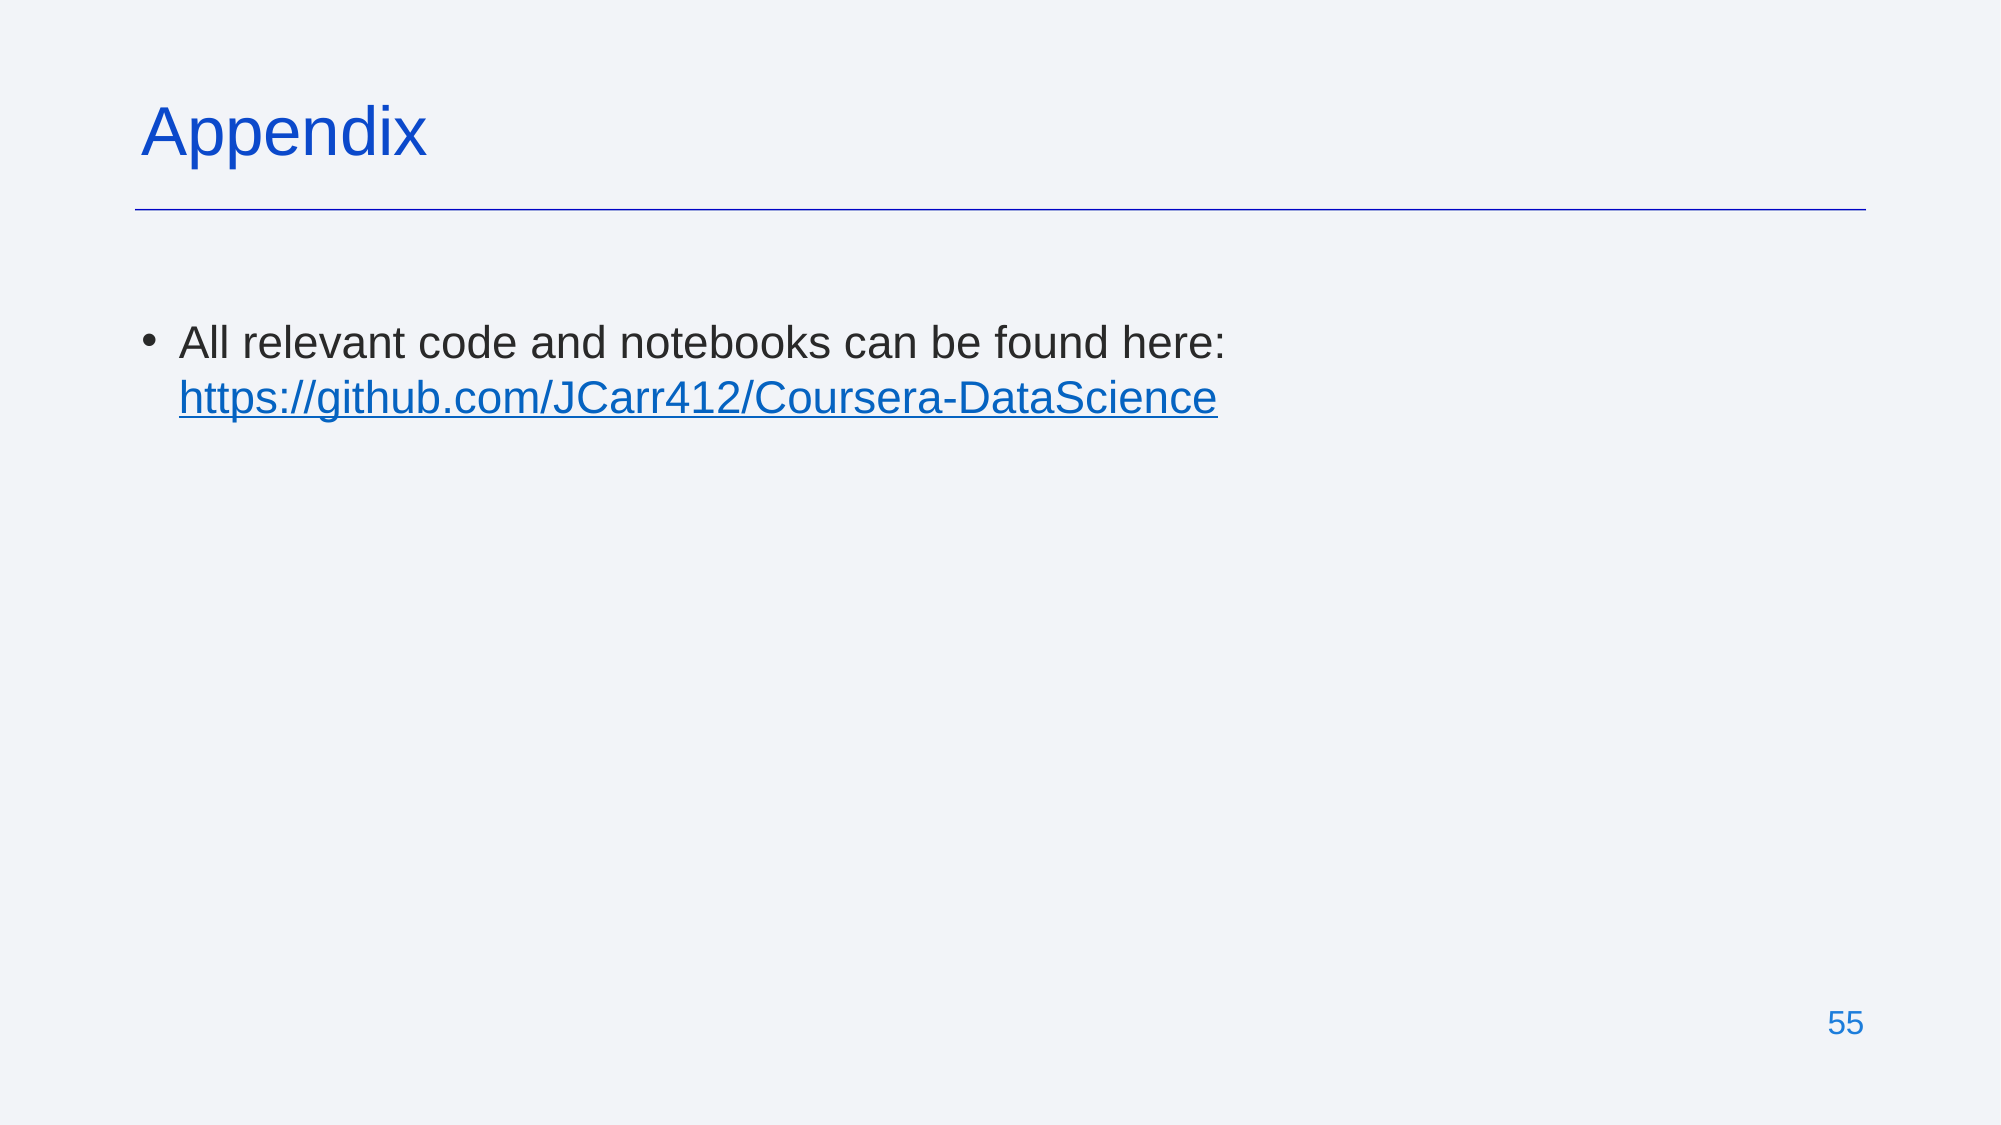

Appendix
All relevant code and notebooks can be found here: https://github.com/JCarr412/Coursera-DataScience
55